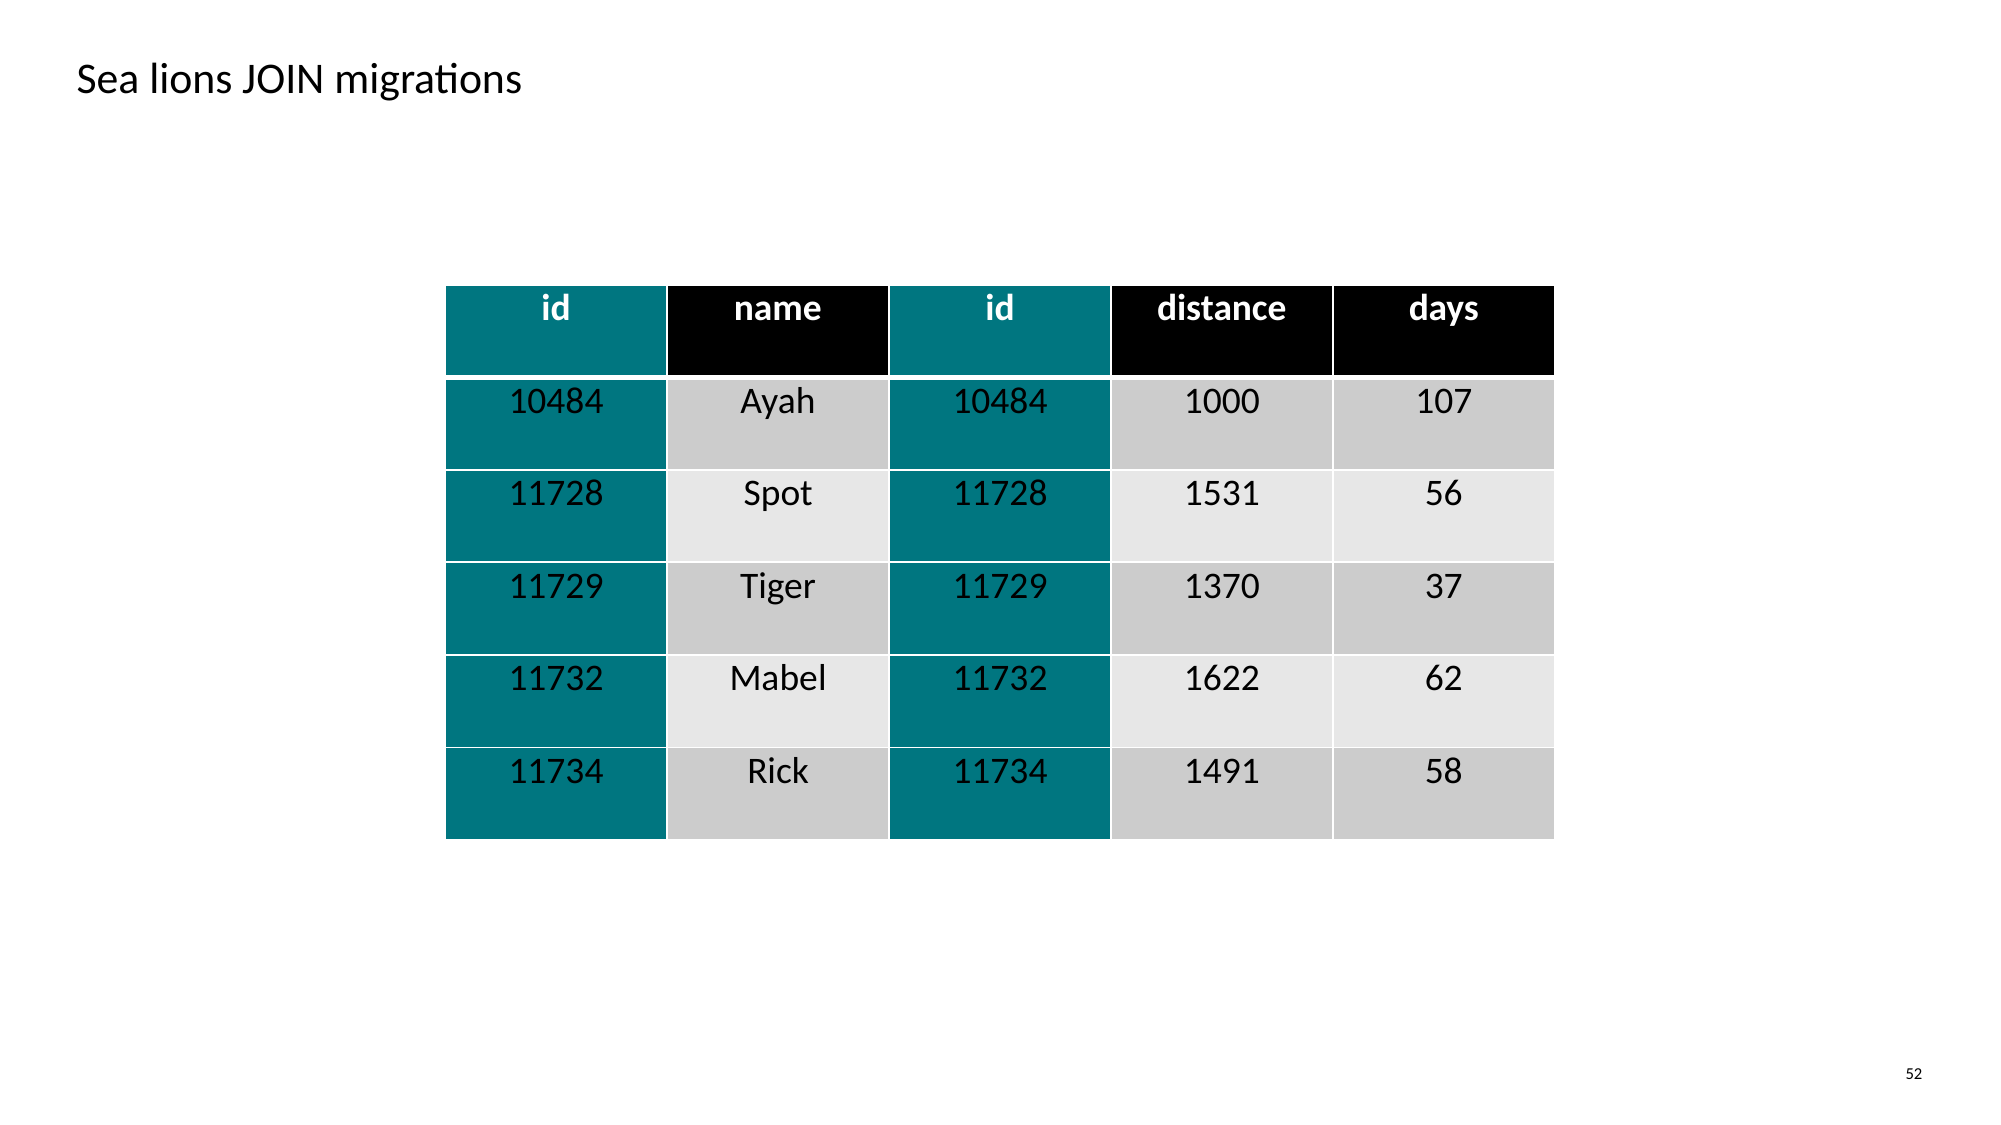

# Sea lions JOIN migrations
| id | name | id | distance | days |
| --- | --- | --- | --- | --- |
| 10484 | Ayah | 10484 | 1000 | 107 |
| 11728 | Spot | 11728 | 1531 | 56 |
| 11729 | Tiger | 11729 | 1370 | 37 |
| 11732 | Mabel | 11732 | 1622 | 62 |
| 11734 | Rick | 11734 | 1491 | 58 |